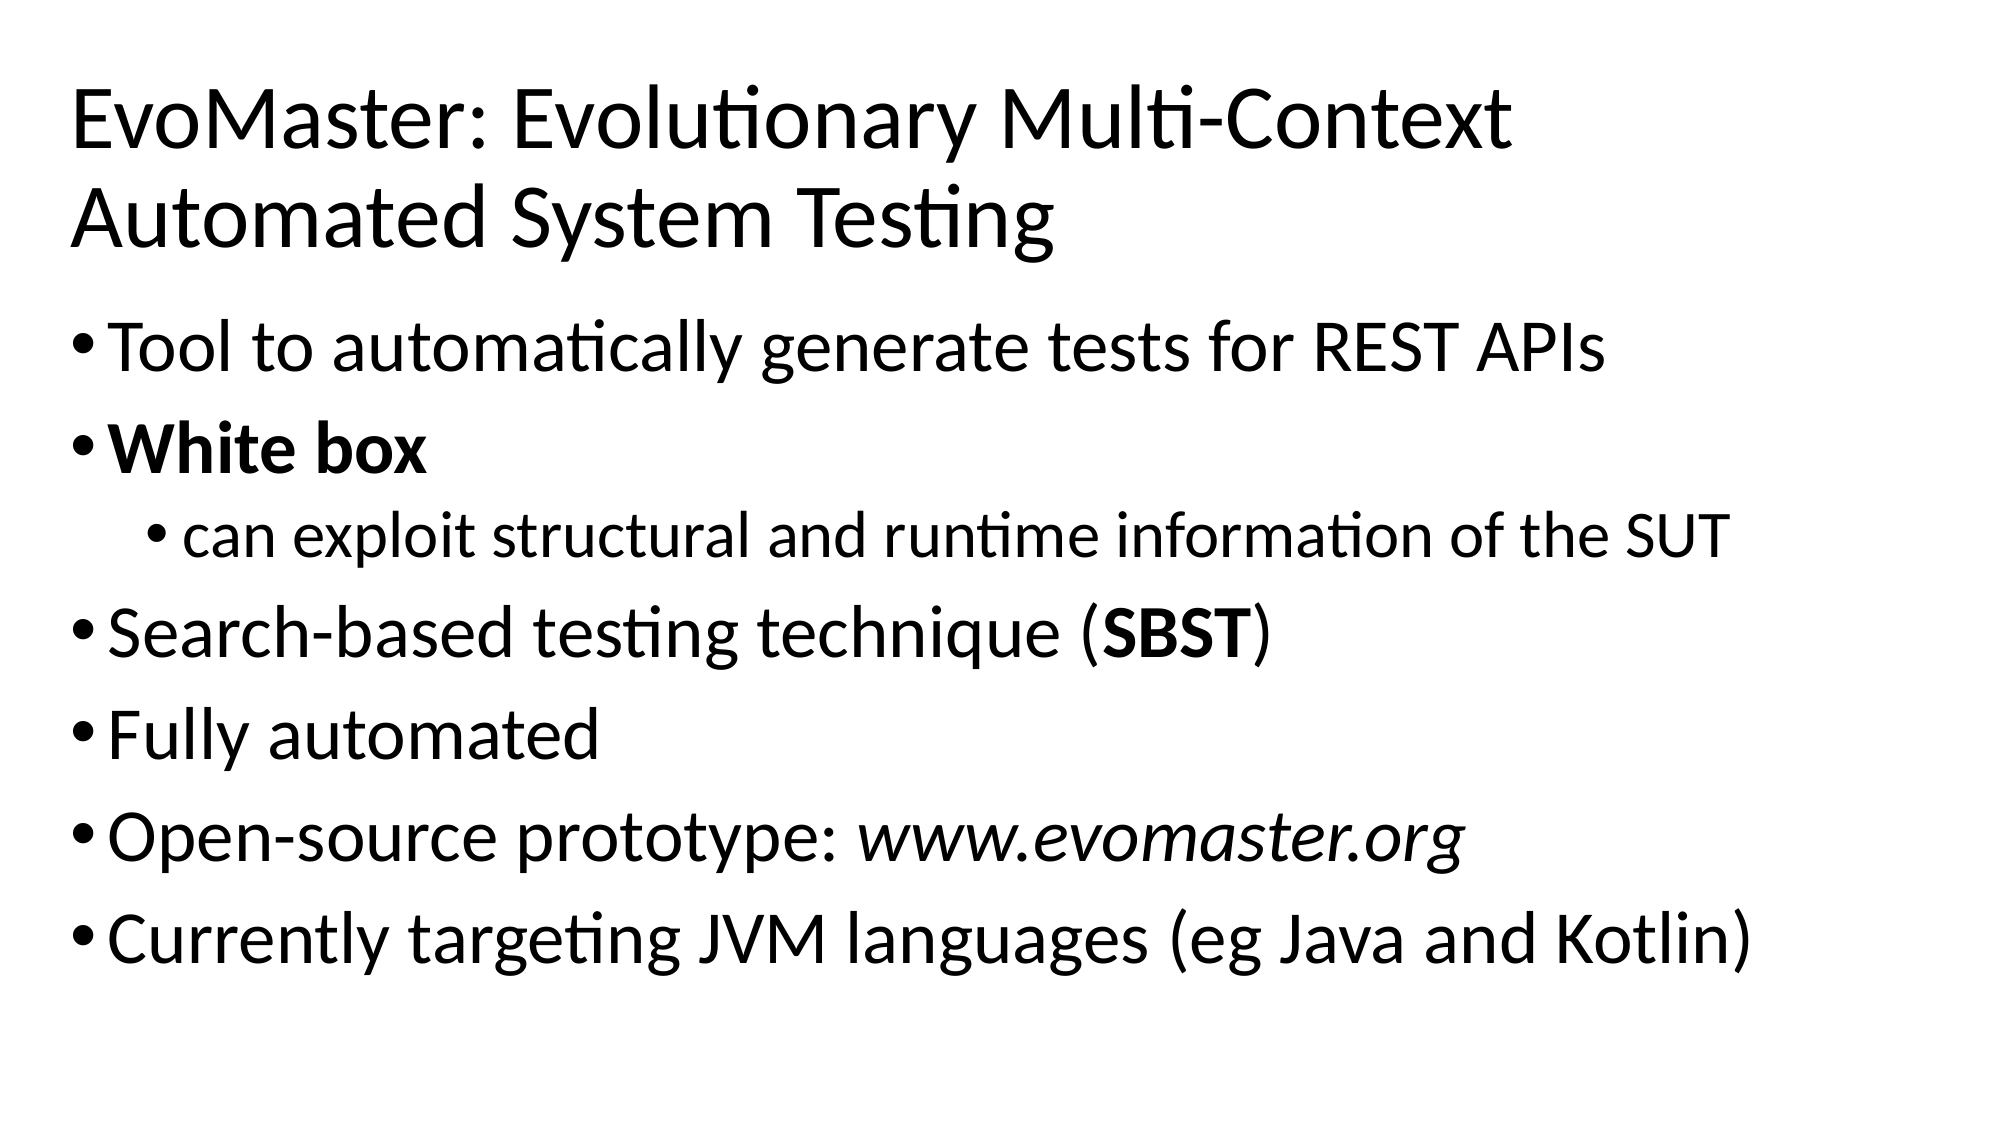

# EvoMaster: Evolutionary Multi-Context Automated System Testing
Tool to automatically generate tests for REST APIs
White box
can exploit structural and runtime information of the SUT
Search-based testing technique (SBST)
Fully automated
Open-source prototype: www.evomaster.org
Currently targeting JVM languages (eg Java and Kotlin)